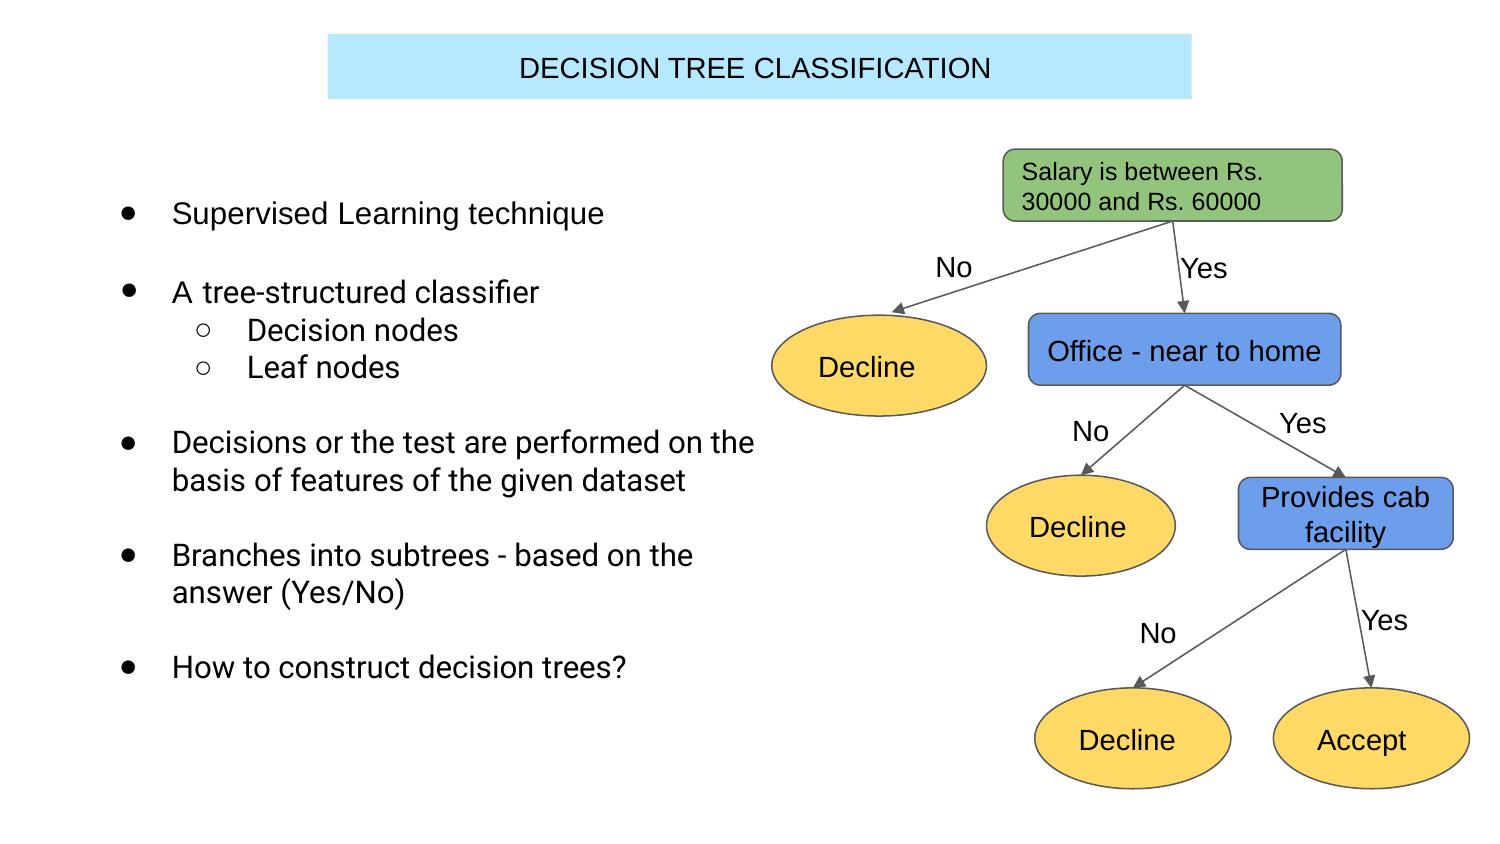

DECISION TREE CLASSIFICATION
Salary is between Rs. 30000 and Rs. 60000
Supervised Learning technique

A tree-structured classifier
Decision nodes
Leaf nodes

Decisions or the test are performed on the basis of features of the given dataset

Branches into subtrees - based on the answer (Yes/No)

How to construct decision trees?

No
Yes
Office - near to home
Decline
Yes
No
Decline
Provides cab facility
Yes
No
Decline
Accept